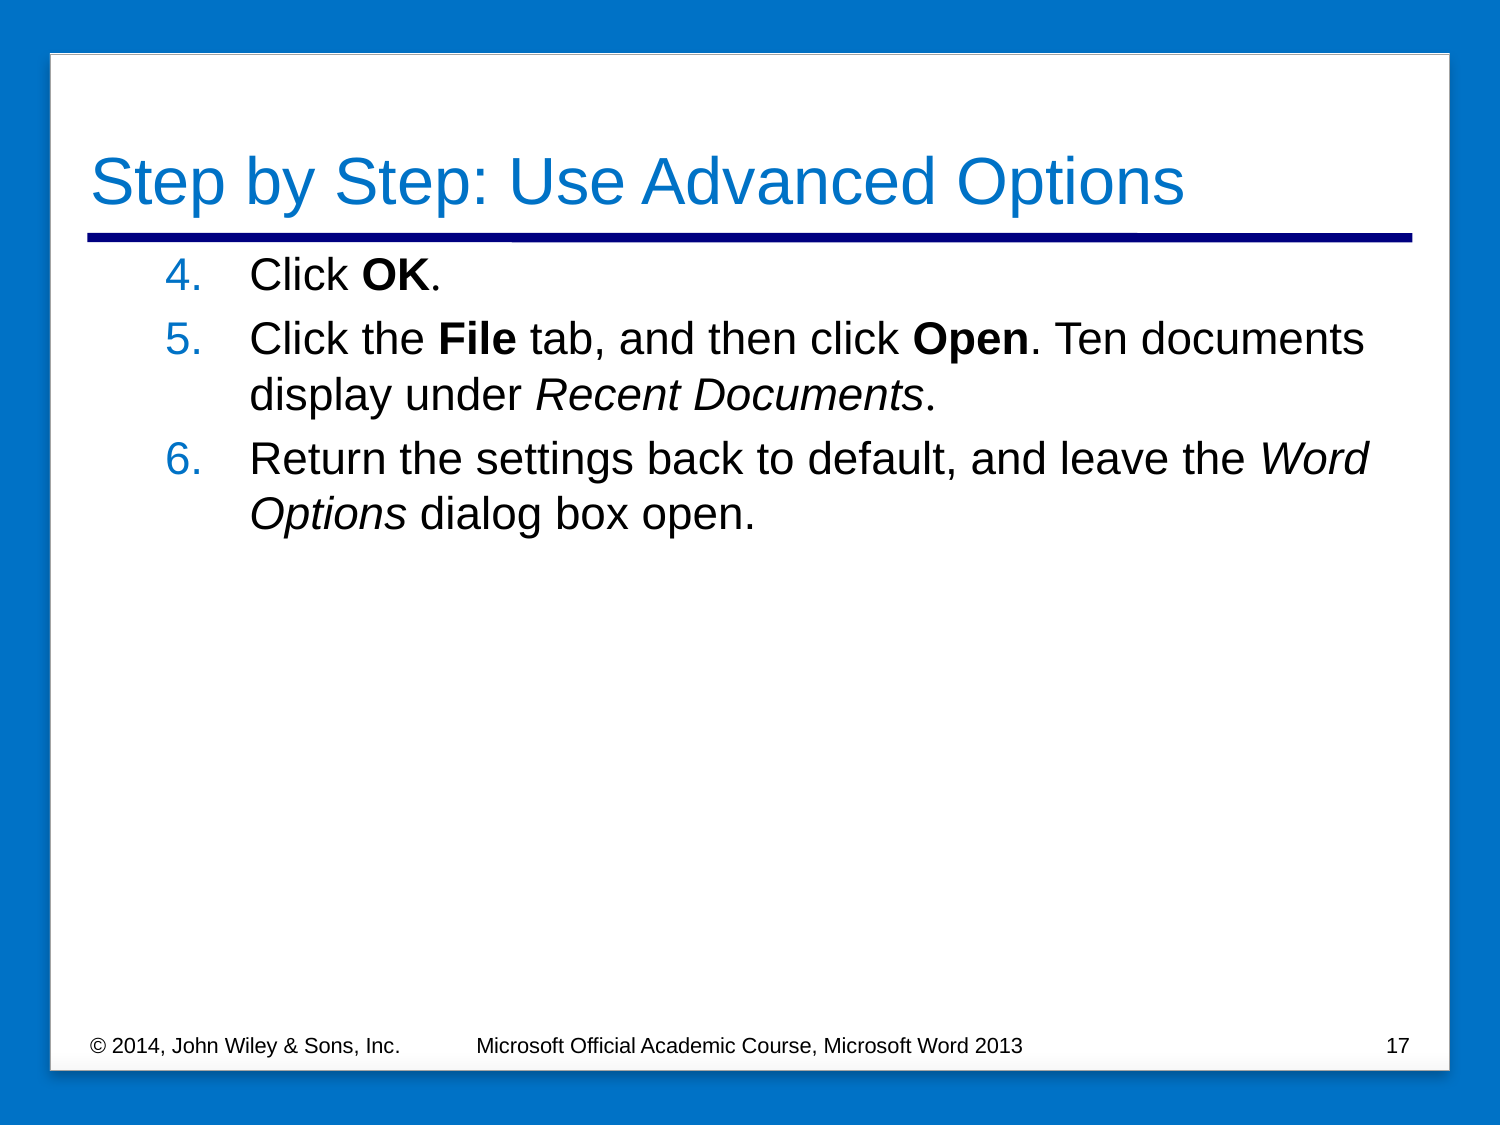

# Step by Step: Use Advanced Options
Click OK.
Click the File tab, and then click Open. Ten documents display under Recent Documents.
Return the settings back to default, and leave the Word Options dialog box open.
© 2014, John Wiley & Sons, Inc.
Microsoft Official Academic Course, Microsoft Word 2013
17